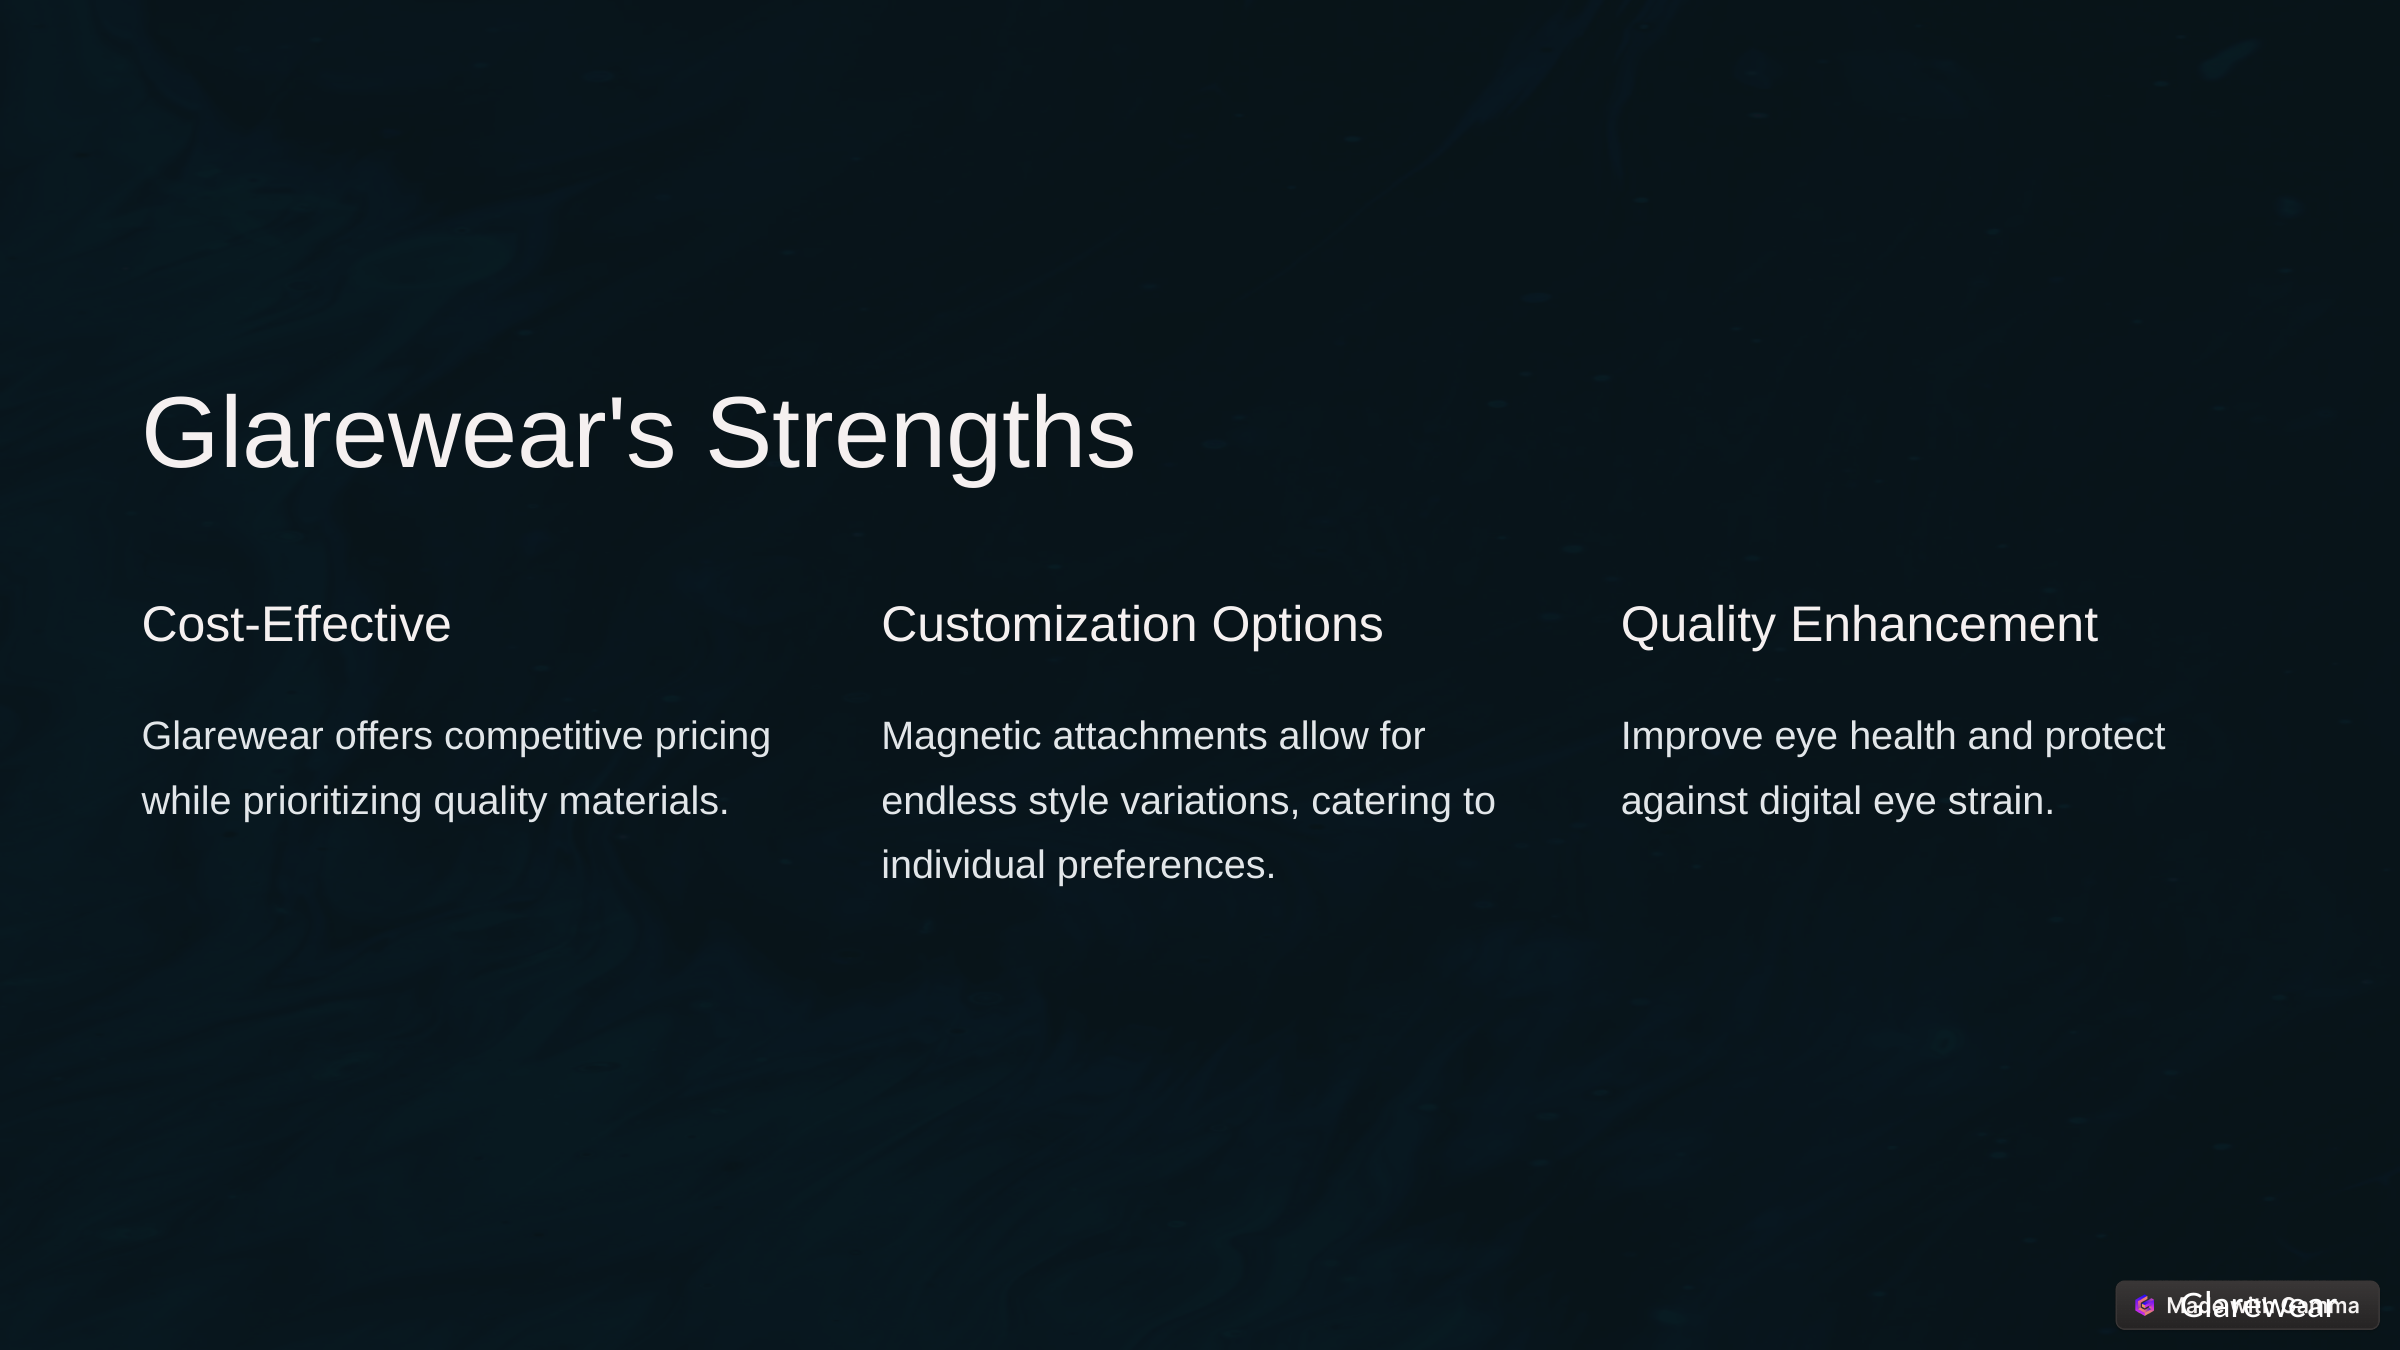

Glarewear's Strengths
Cost-Effective
Customization Options
Quality Enhancement
Glarewear offers competitive pricing while prioritizing quality materials.
Magnetic attachments allow for endless style variations, catering to individual preferences.
Improve eye health and protect against digital eye strain.
Glarewear